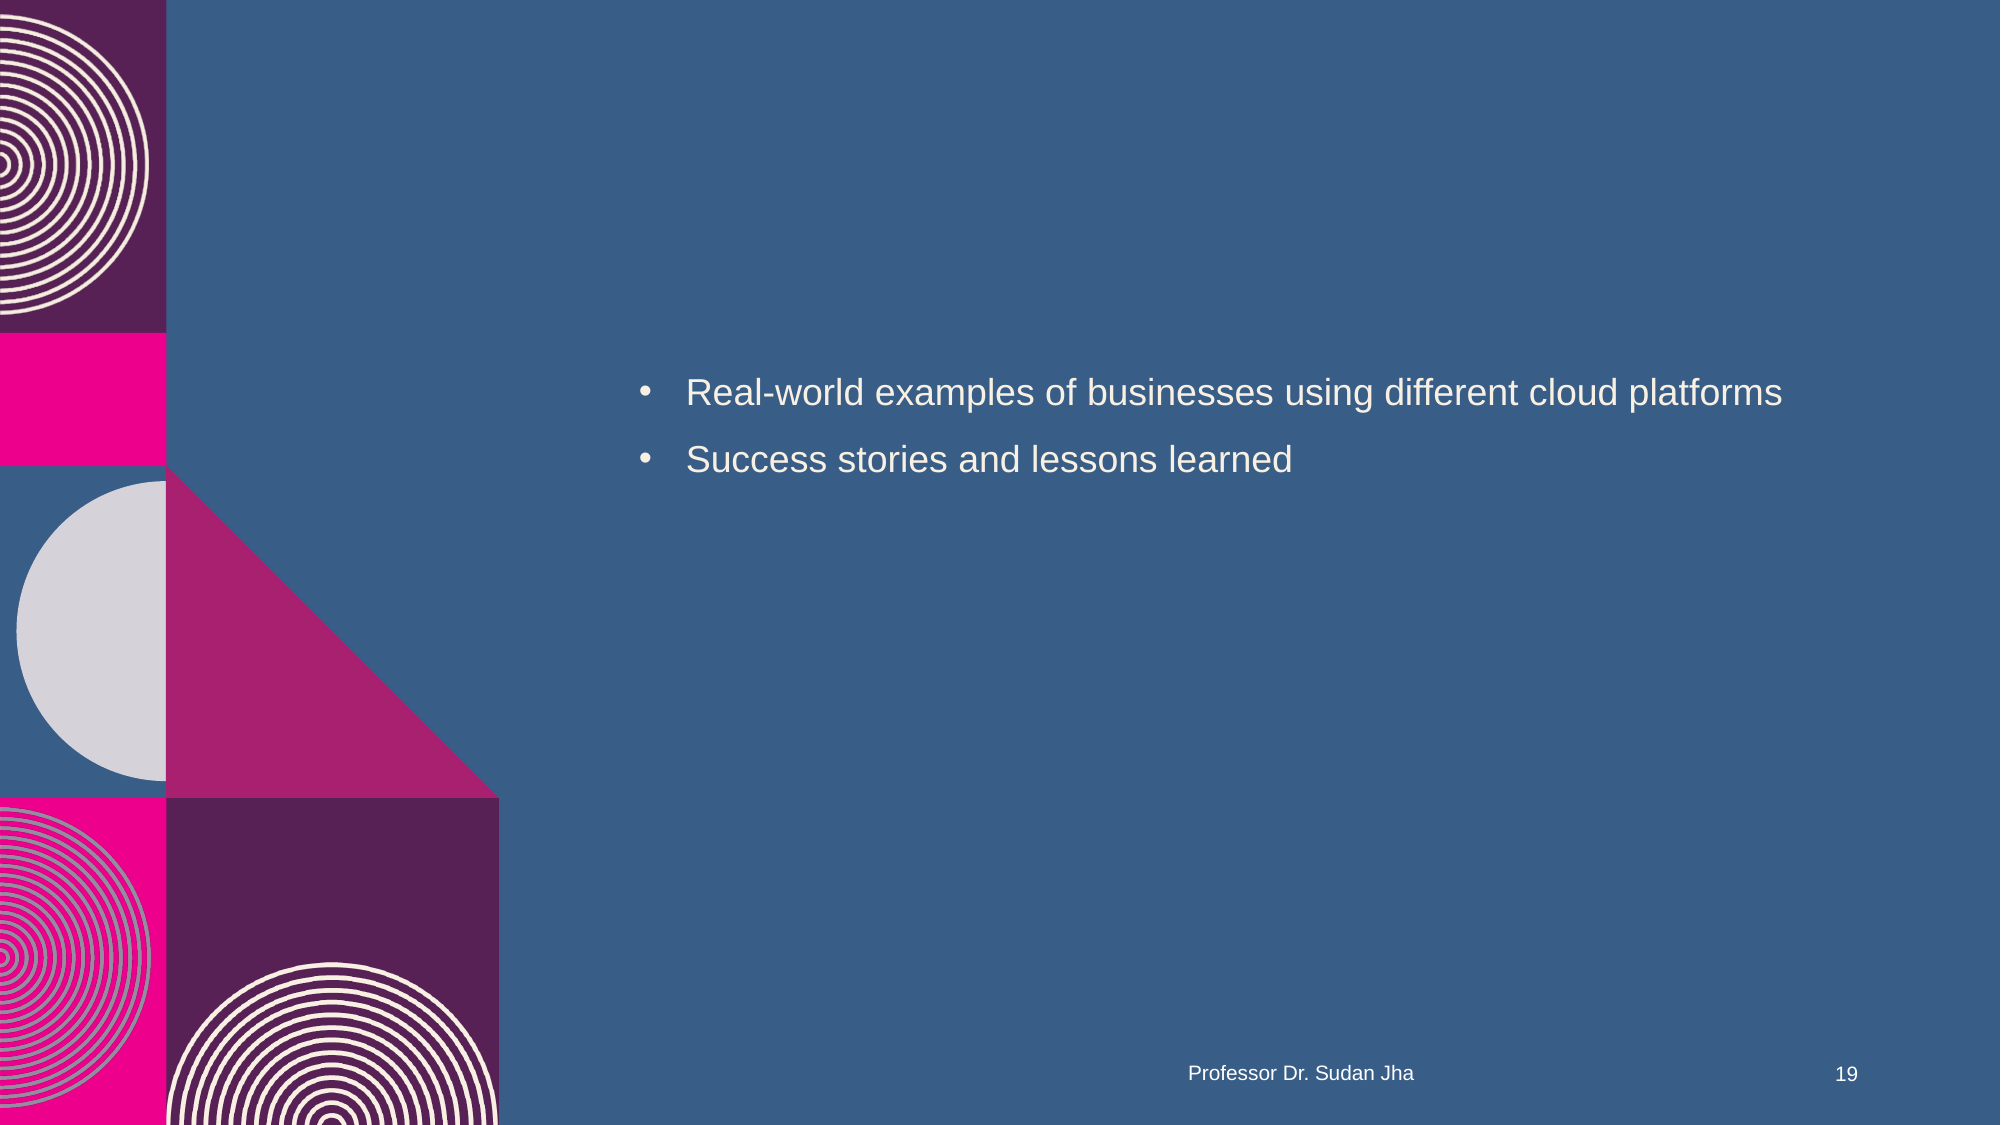

#
Real-world examples of businesses using different cloud platforms
Success stories and lessons learned
Professor Dr. Sudan Jha
19